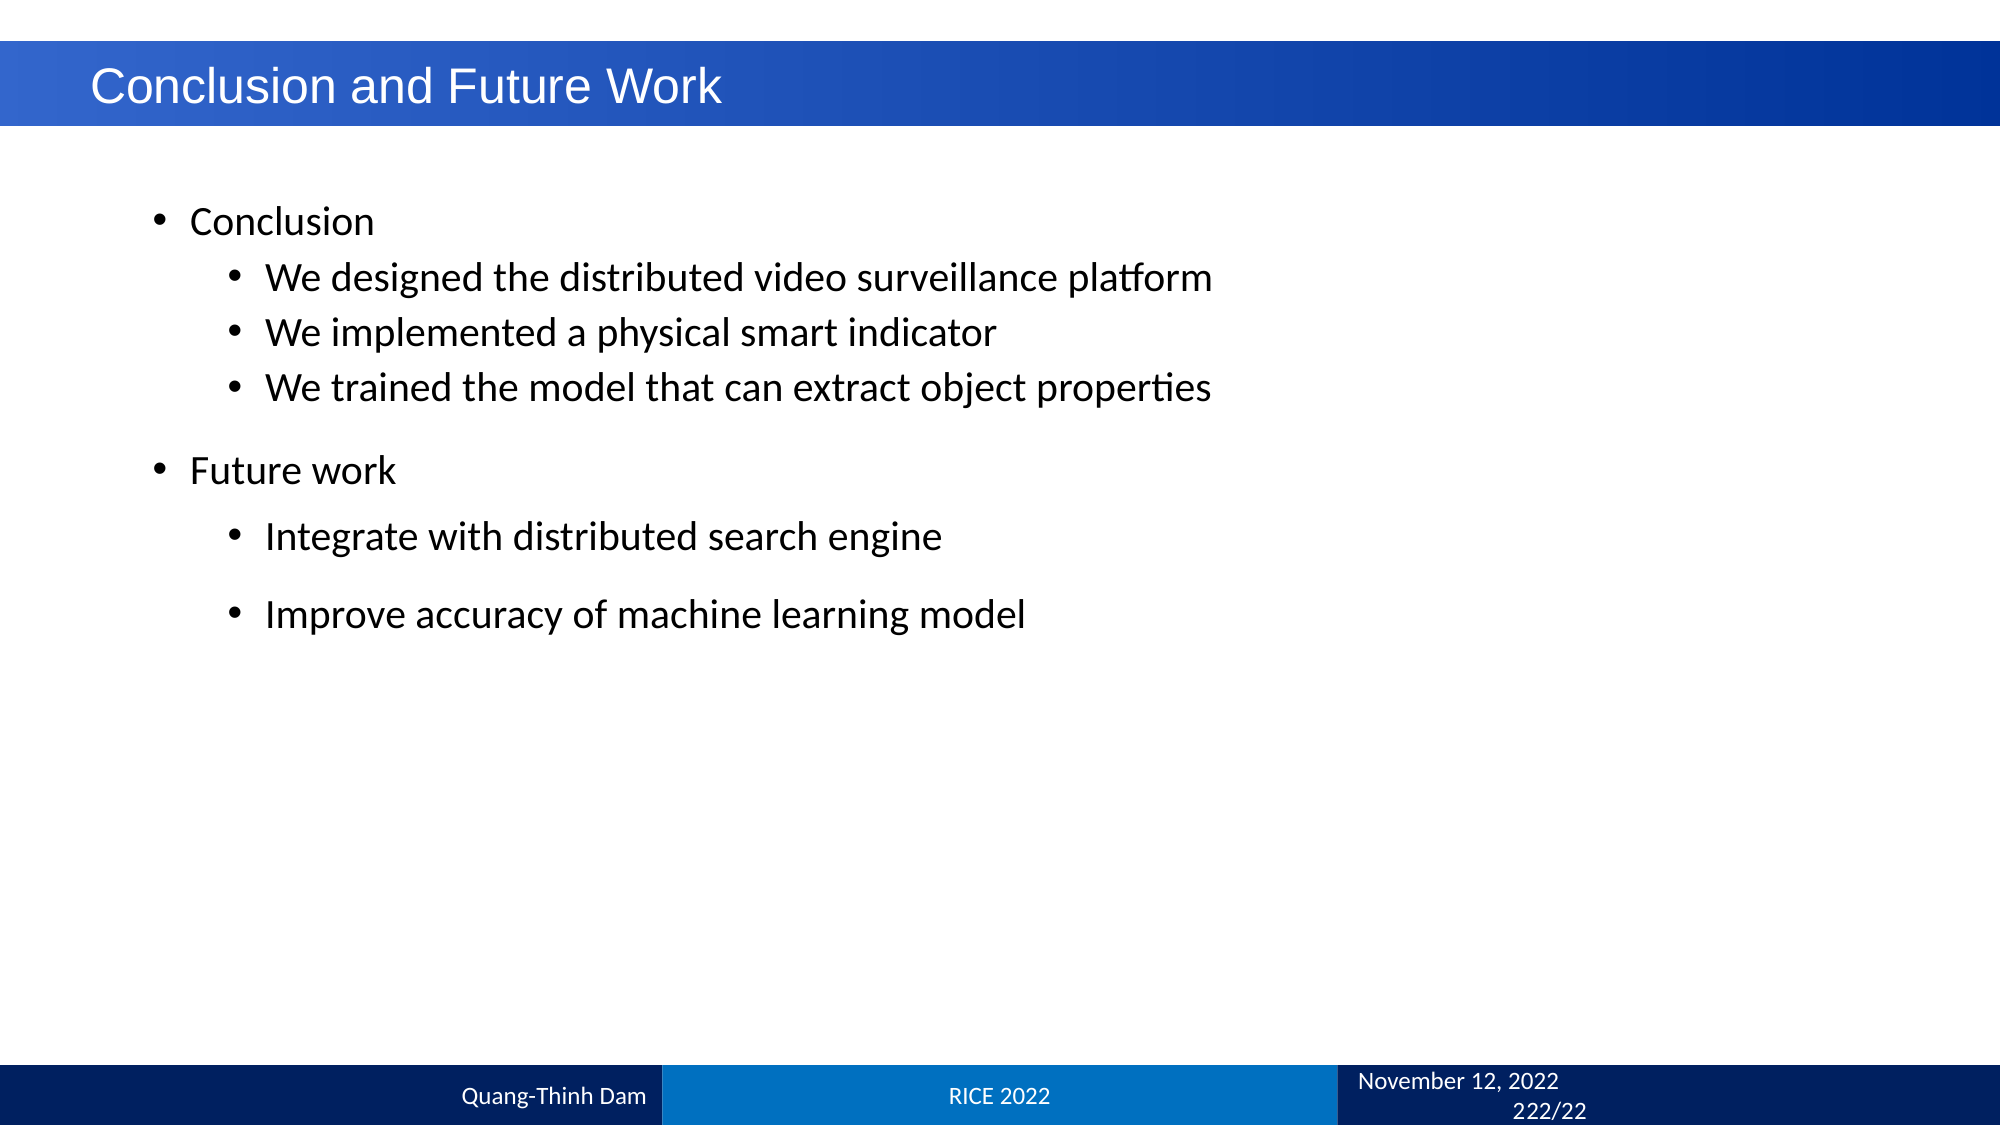

# Conclusion and Future Work
Conclusion
We designed the distributed video surveillance platform
We implemented a physical smart indicator
We trained the model that can extract object properties
Future work
Integrate with distributed search engine
Improve accuracy of machine learning model

RICE 2022
 November 12, 2022 			                                  222/22
Quang-Thinh Dam